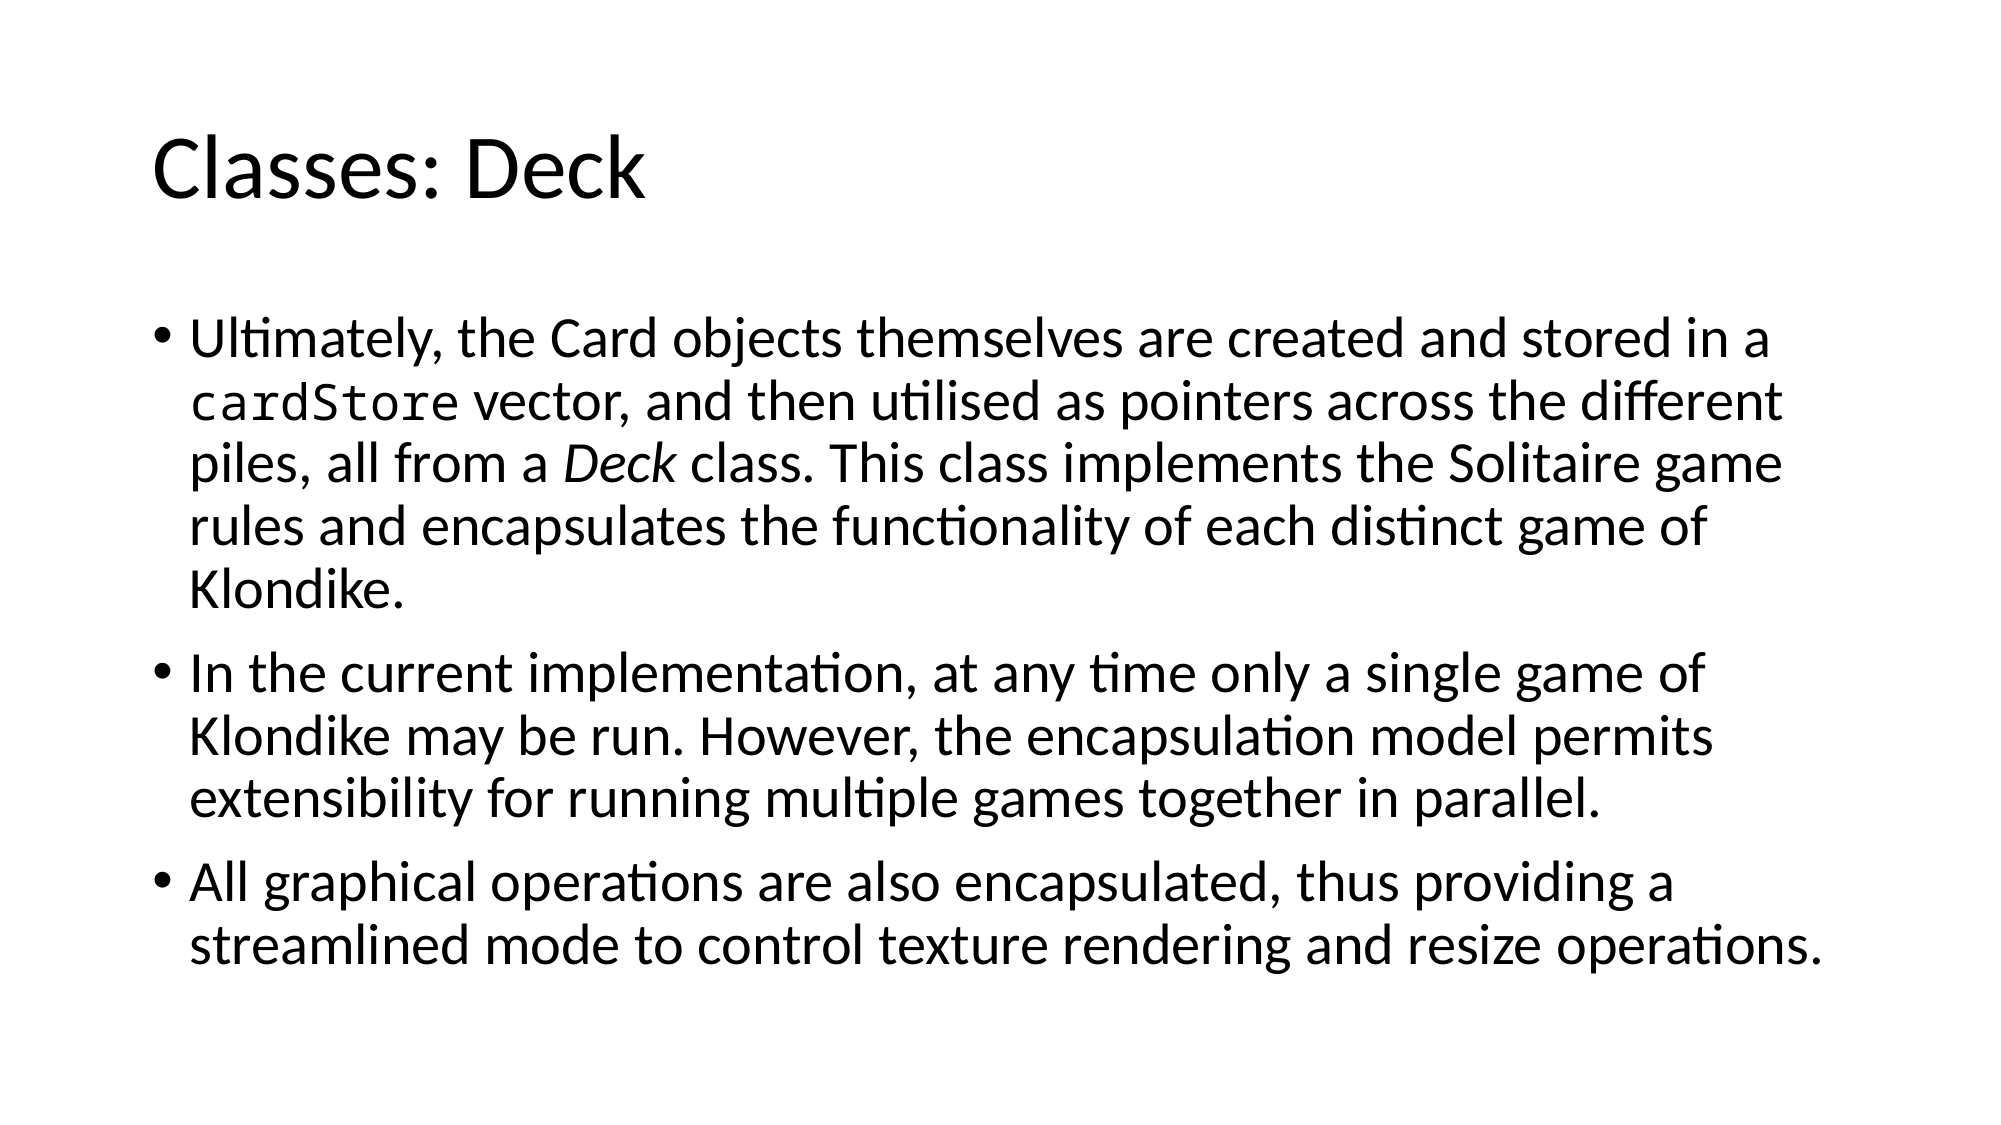

# Classes: Deck
Ultimately, the Card objects themselves are created and stored in a cardStore vector, and then utilised as pointers across the different piles, all from a Deck class. This class implements the Solitaire game rules and encapsulates the functionality of each distinct game of Klondike.
In the current implementation, at any time only a single game of Klondike may be run. However, the encapsulation model permits extensibility for running multiple games together in parallel.
All graphical operations are also encapsulated, thus providing a streamlined mode to control texture rendering and resize operations.